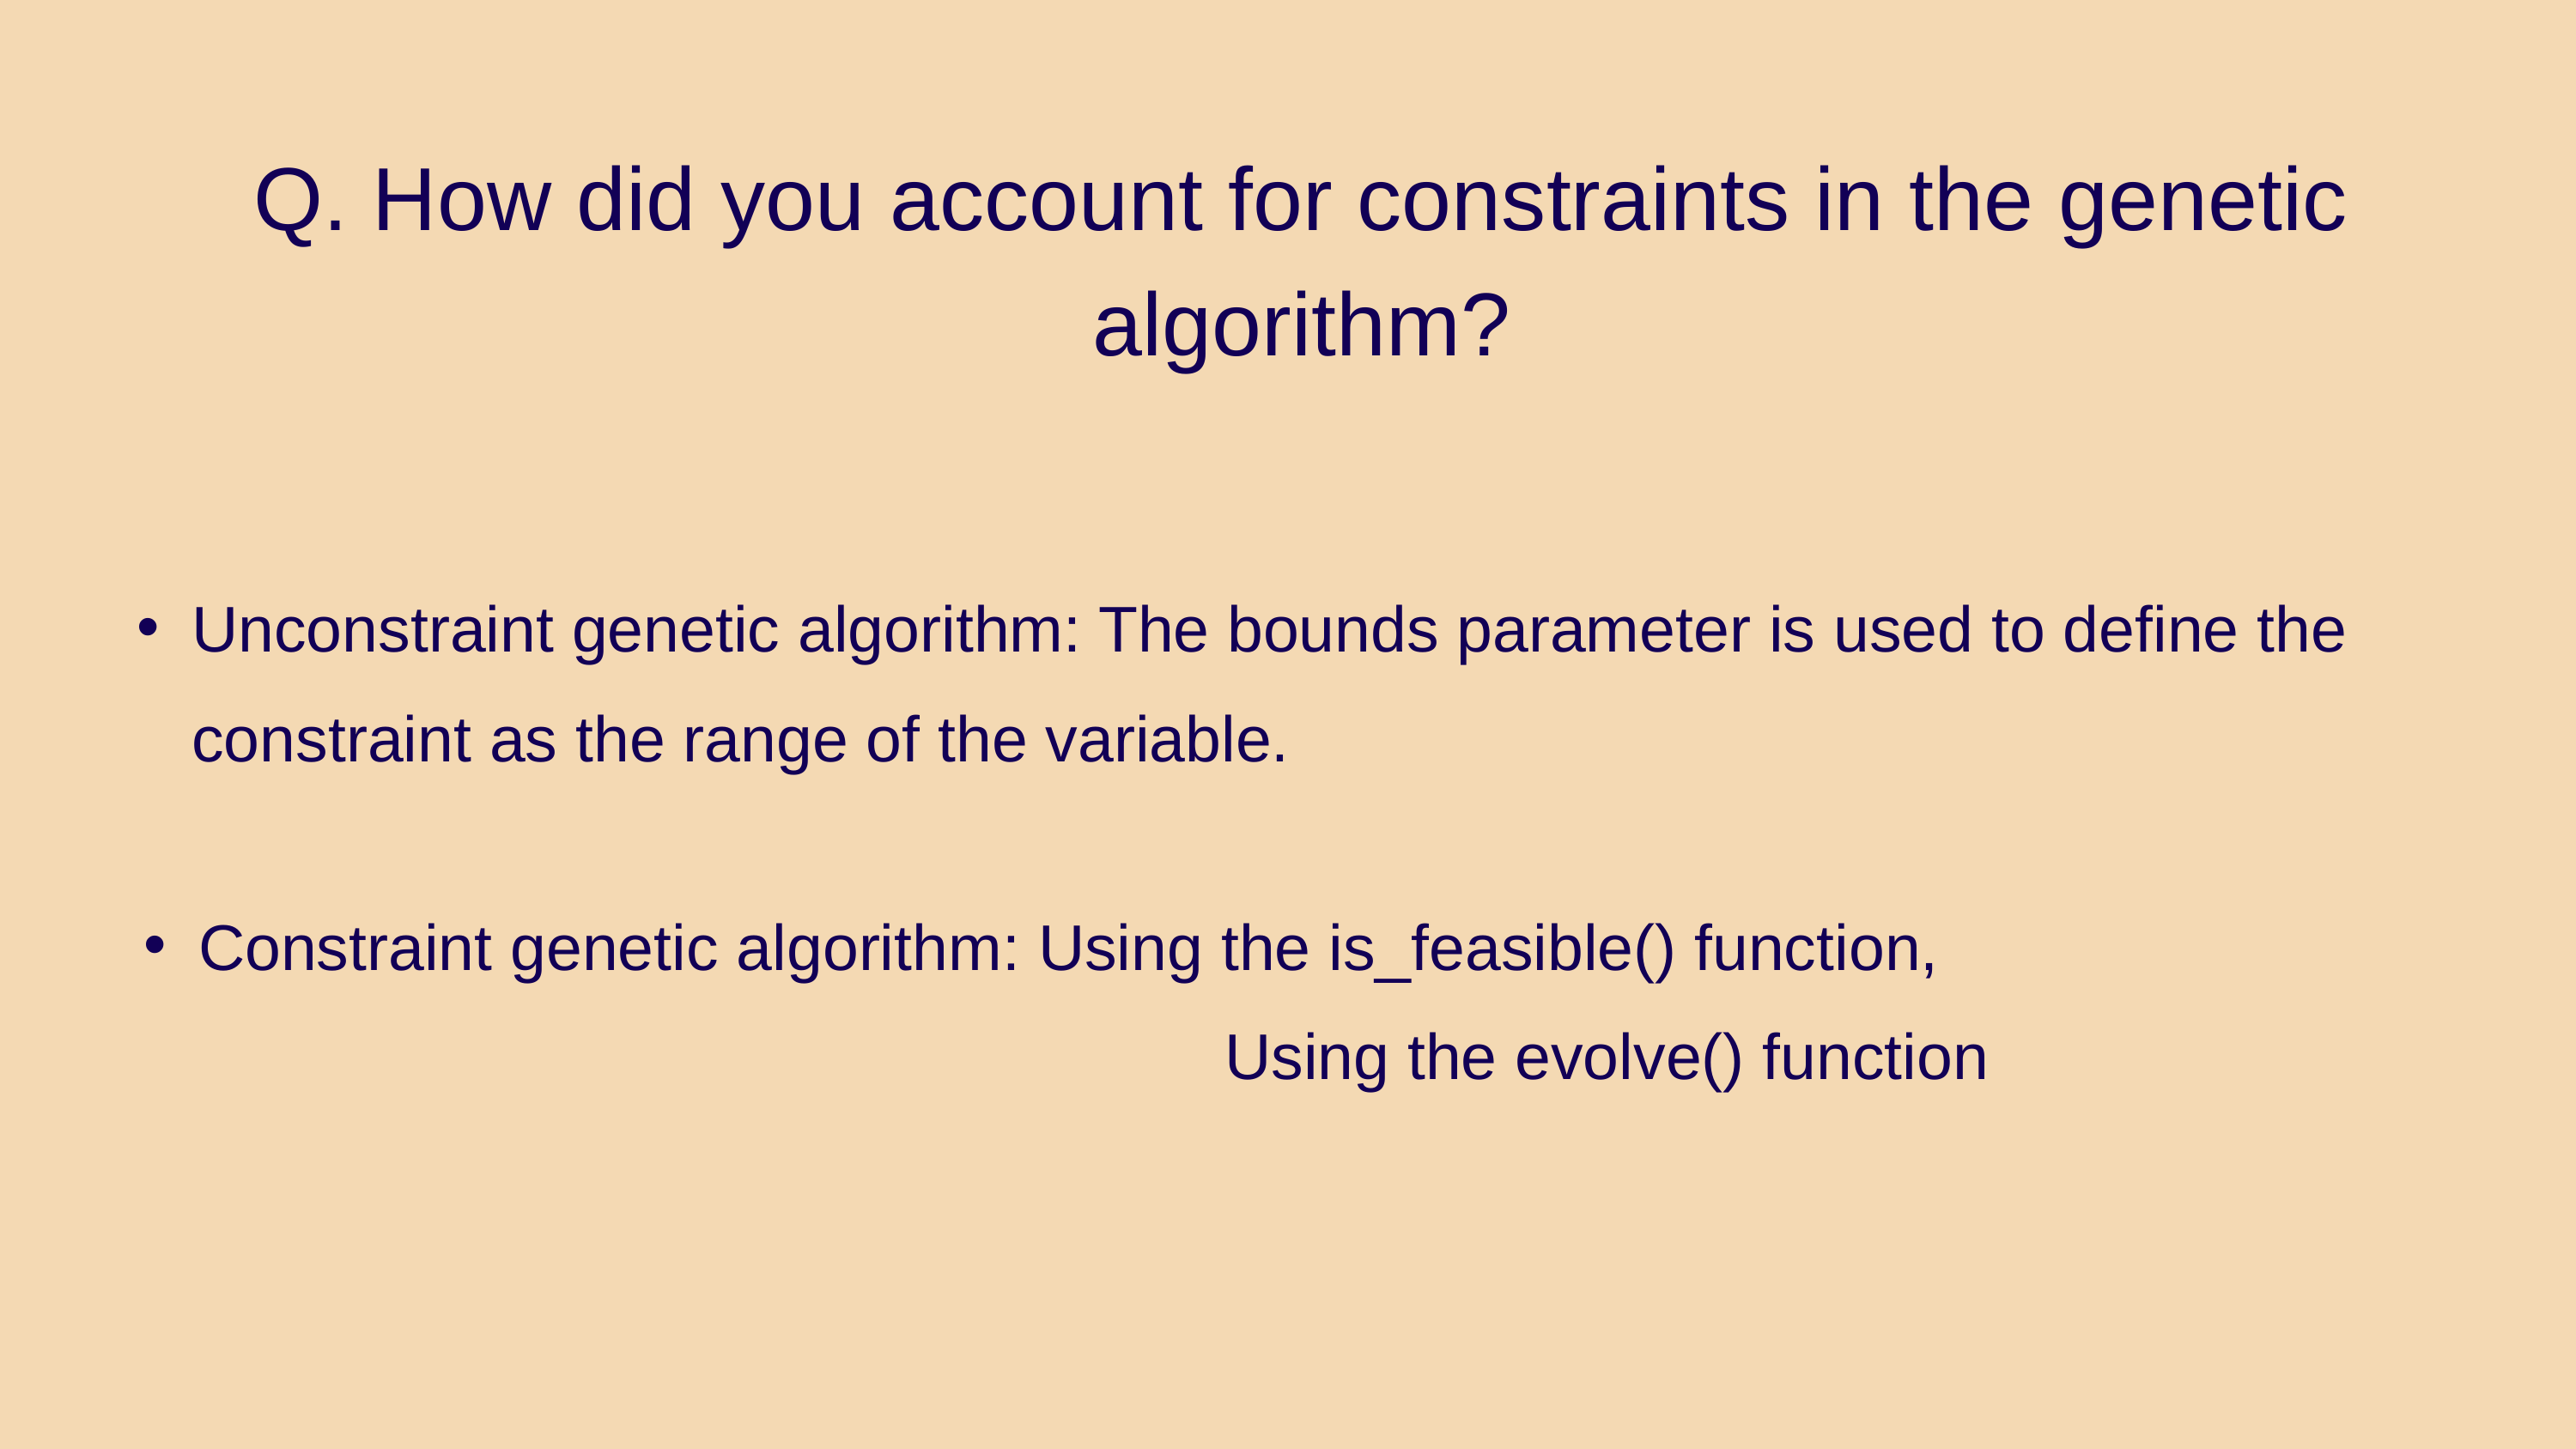

Q. How did you account for constraints in the genetic algorithm?
Unconstraint genetic algorithm: The bounds parameter is used to define the constraint as the range of the variable.
Constraint genetic algorithm: Using the is_feasible() function,
                                                               Using the evolve() function